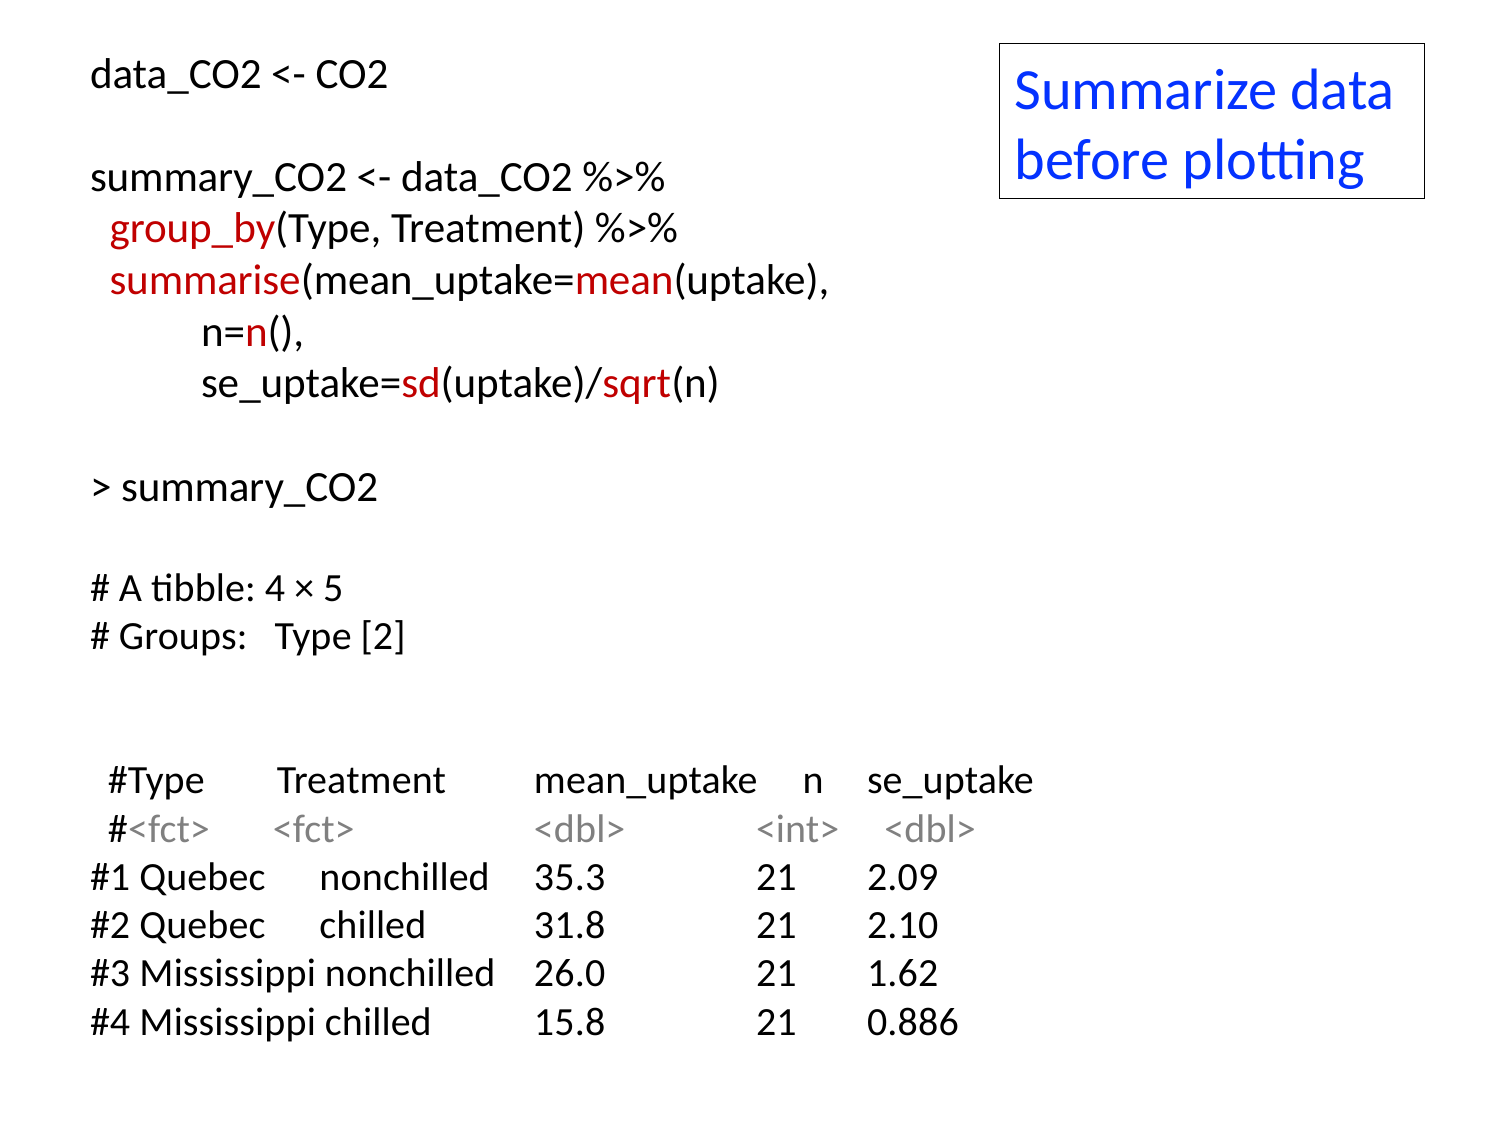

data_CO2 <- CO2

summary_CO2 <- data_CO2 %>%
  group_by(Type, Treatment) %>%
  summarise(mean_uptake=mean(uptake),
    		n=n(),
    		se_uptake=sd(uptake)/sqrt(n)

> summary_CO2

# A tibble: 4 × 5
# Groups:   Type [2]

  #Type        Treatment  	mean_uptake     n 	se_uptake
  #<fct>       <fct>            	<dbl> 		<int>     <dbl>
#1 Quebec      nonchilled	35.3    		21     	2.09
#2 Quebec      chilled           	31.8    		21     	2.10
#3 Mississippi nonchilled	26.0    		21     	1.62
#4 Mississippi chilled		15.8    		21     	0.886
Summarize data before plotting